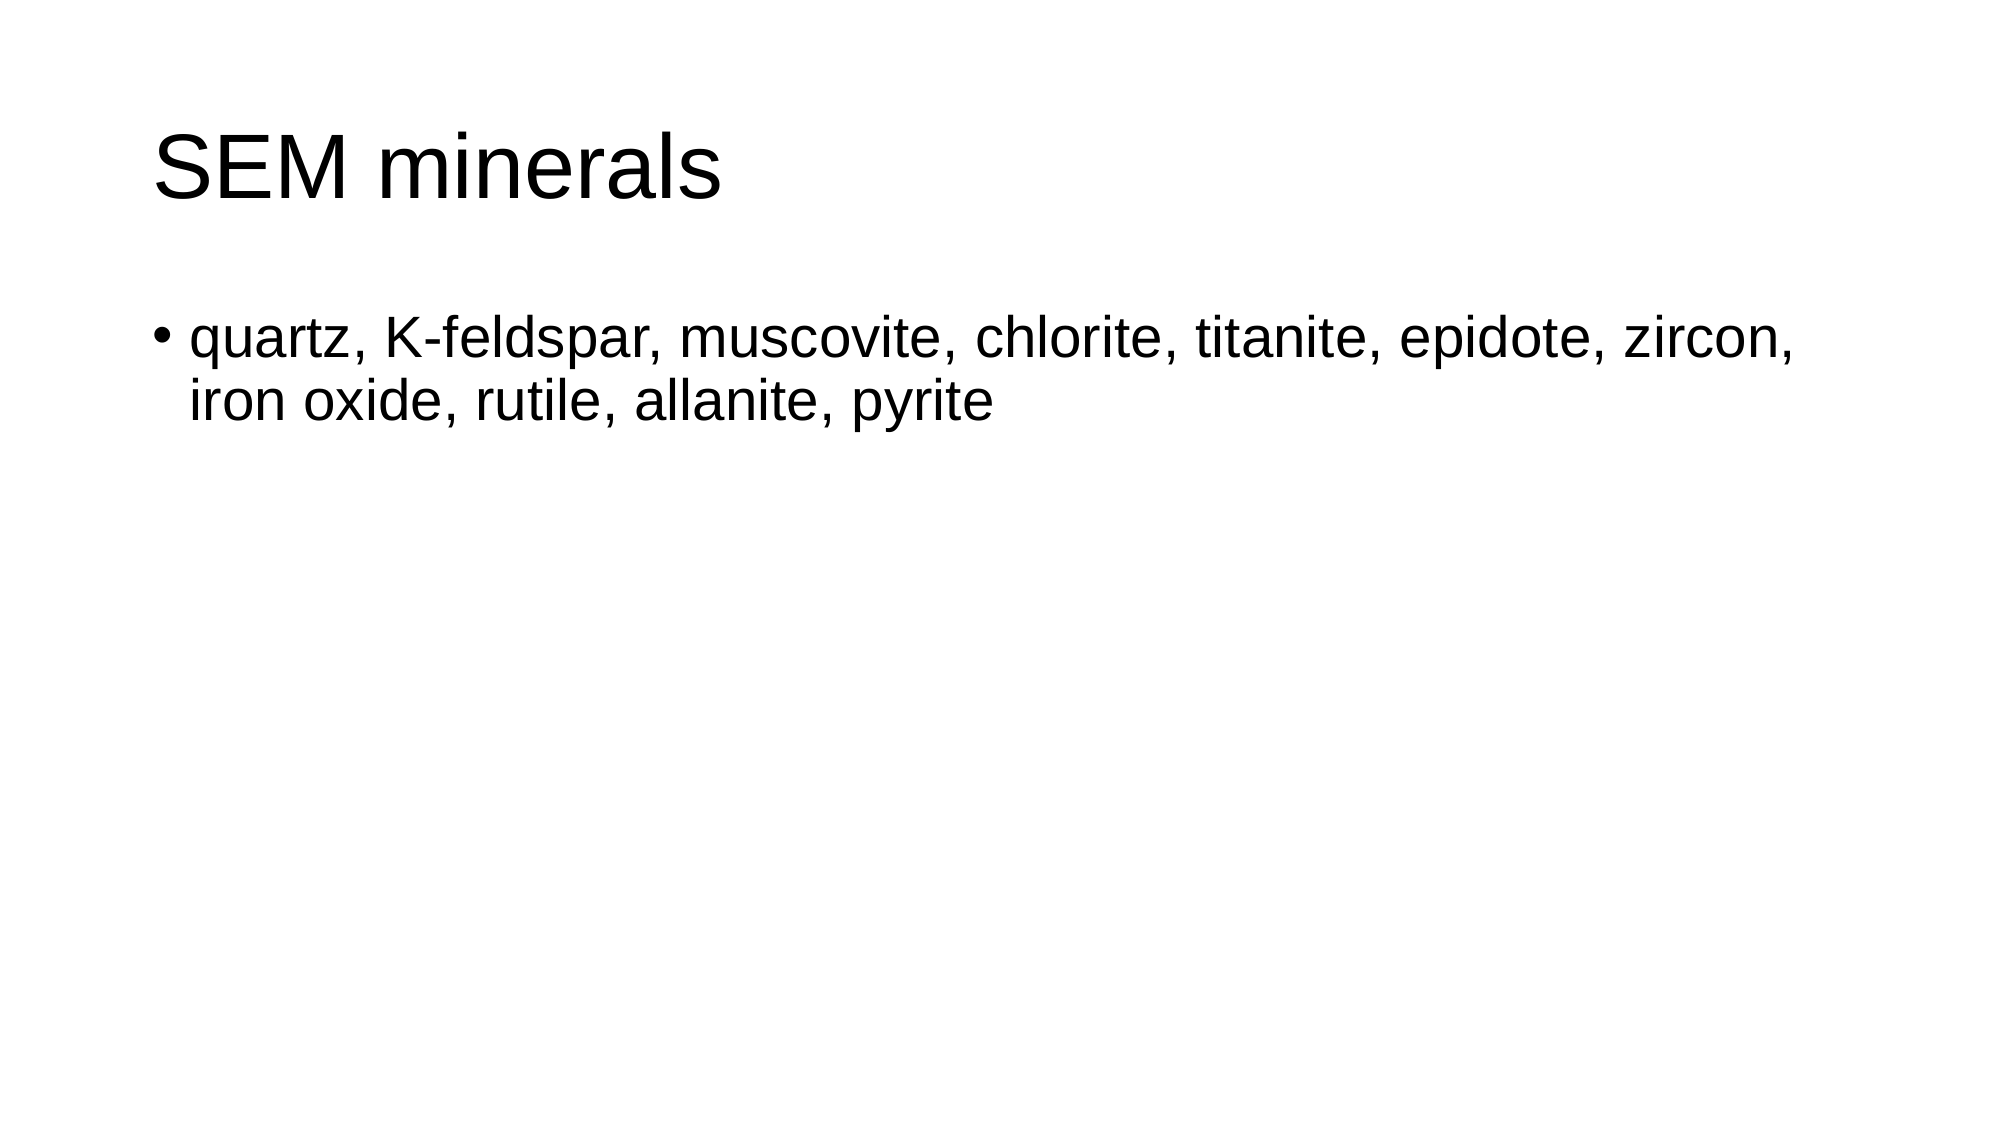

# SEM minerals
quartz, K-feldspar, muscovite, chlorite, titanite, epidote, zircon, iron oxide, rutile, allanite, pyrite